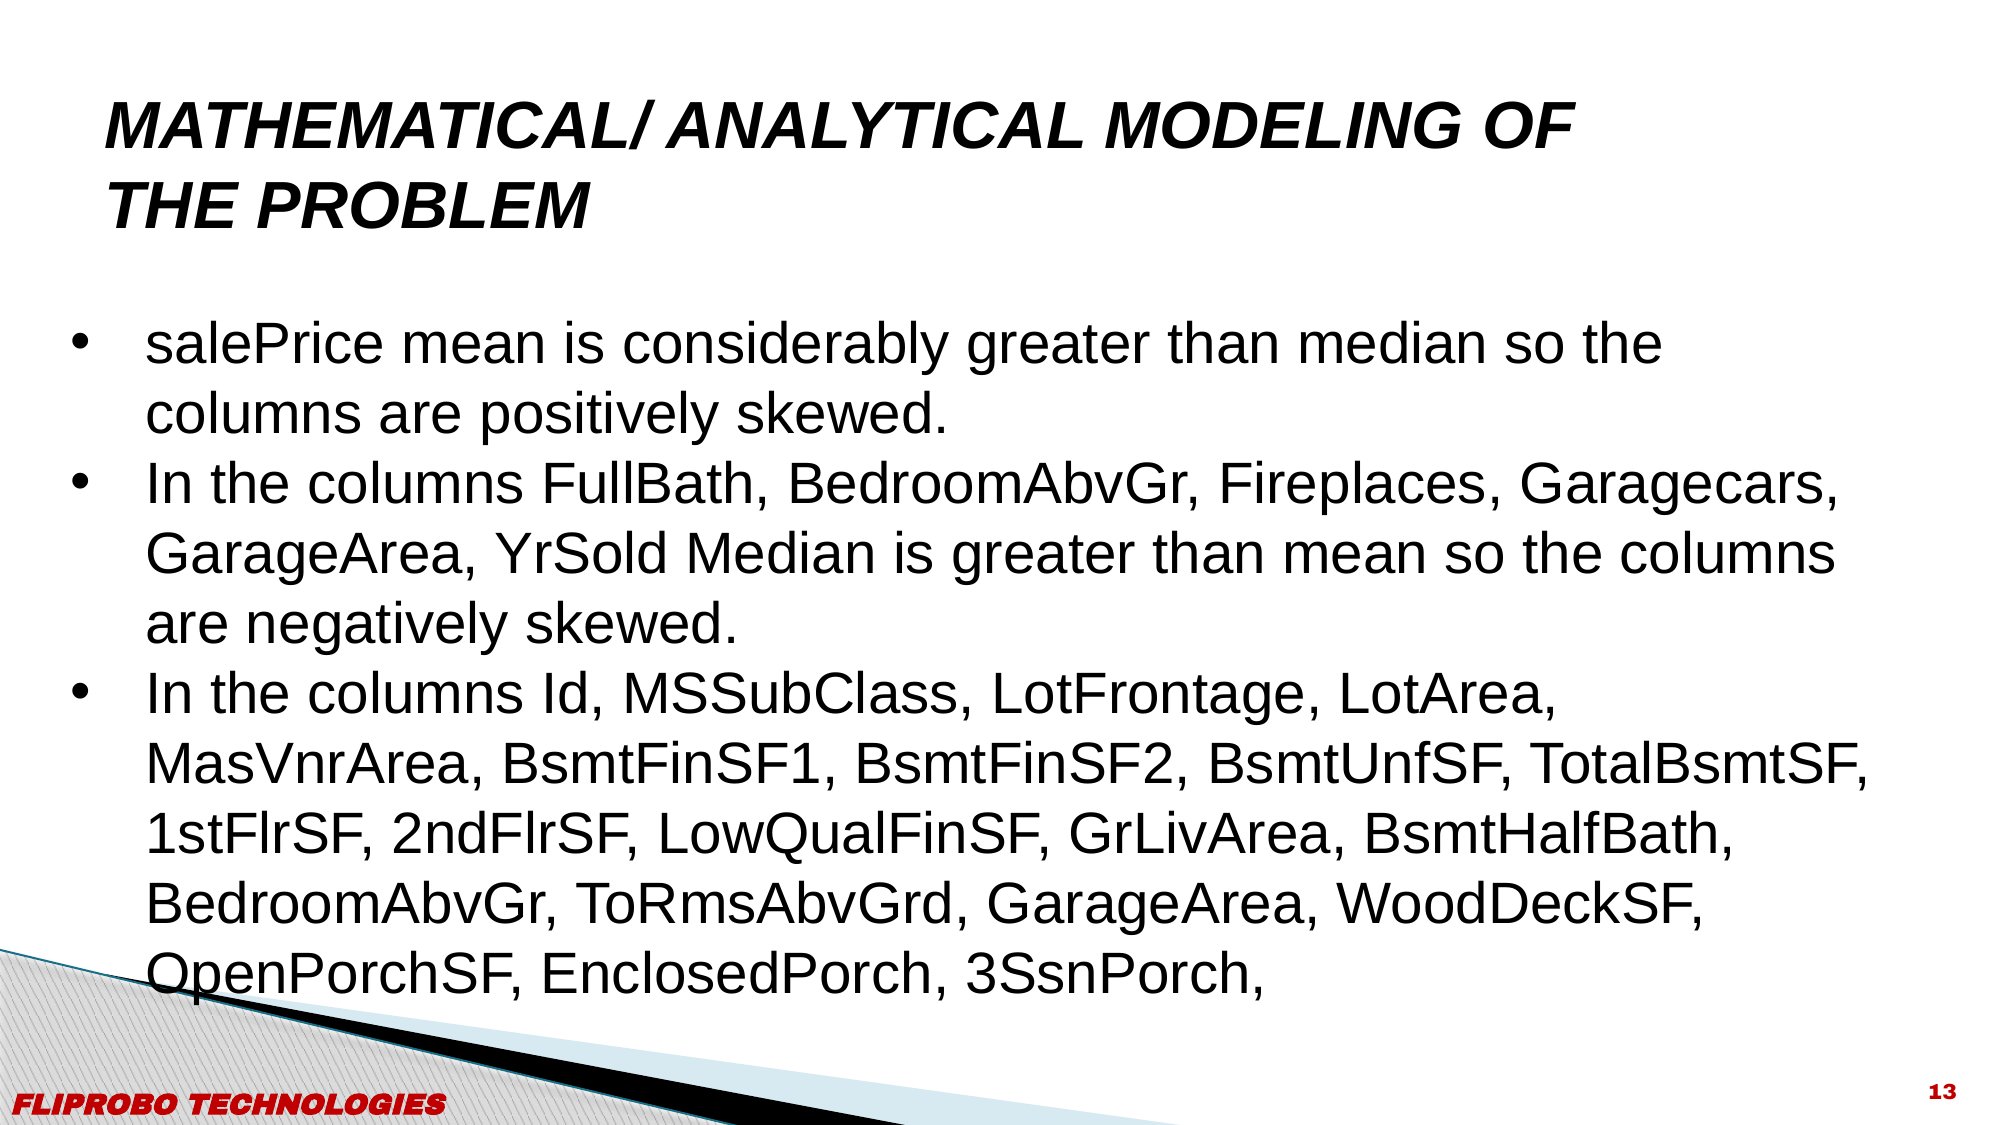

MATHEMATICAL/ ANALYTICAL MODELING OF THE PROBLEM
salePrice mean is considerably greater than median so the columns are positively skewed.
In the columns FullBath, BedroomAbvGr, Fireplaces, Garagecars, GarageArea, YrSold Median is greater than mean so the columns are negatively skewed.
In the columns Id, MSSubClass, LotFrontage, LotArea, MasVnrArea, BsmtFinSF1, BsmtFinSF2, BsmtUnfSF, TotalBsmtSF, 1stFlrSF, 2ndFlrSF, LowQualFinSF, GrLivArea, BsmtHalfBath, BedroomAbvGr, ToRmsAbvGrd, GarageArea, WoodDeckSF, OpenPorchSF, EnclosedPorch, 3SsnPorch,
13
FLIPROBO TECHNOLOGIES